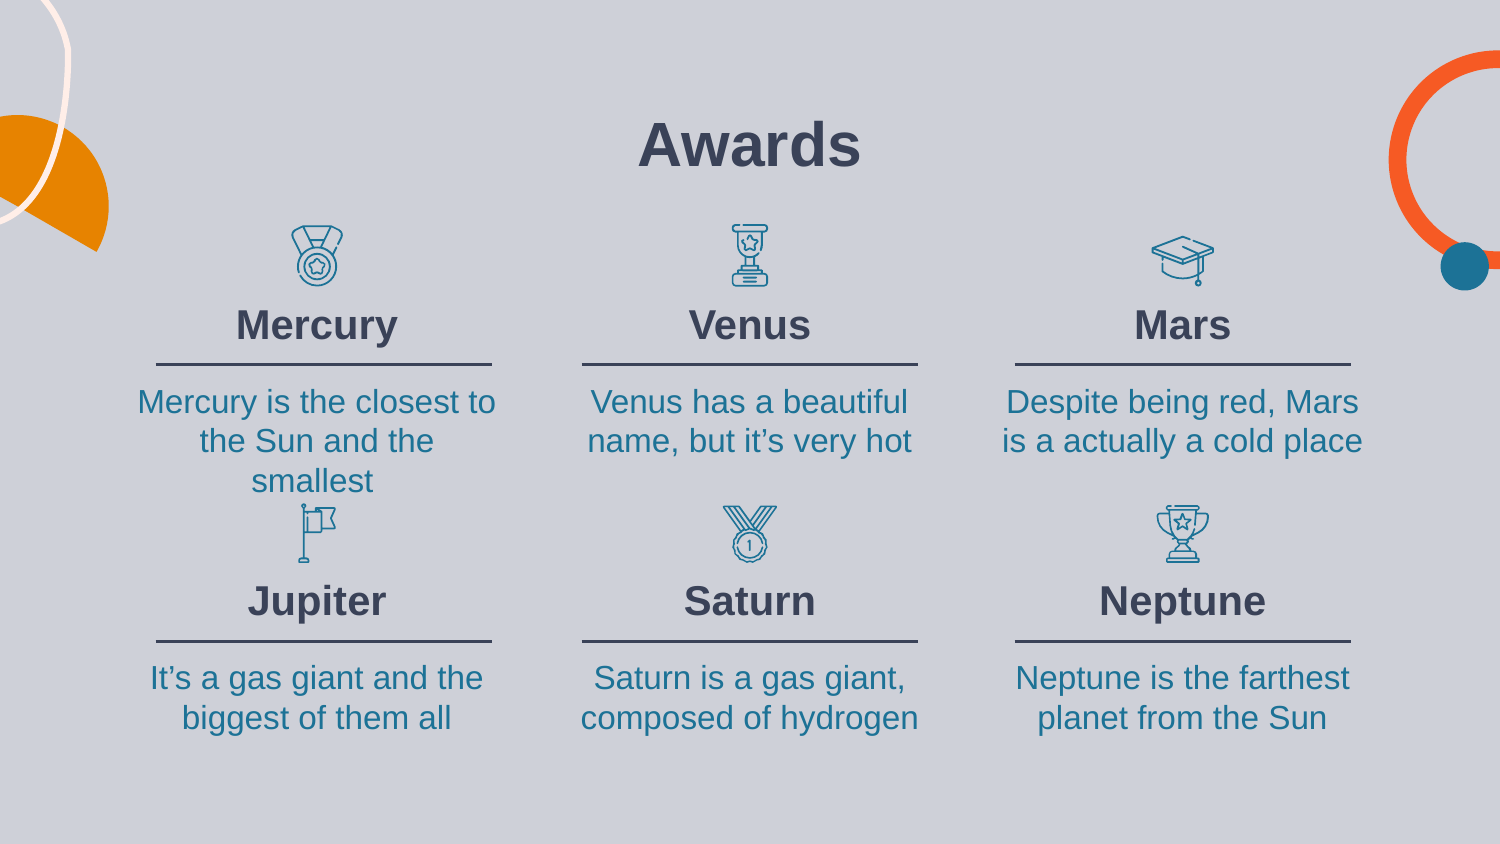

# Awards

Mercury
Venus
Mars
Mercury is the closest to the Sun and the smallest
Venus has a beautiful name, but it’s very hot
Despite being red, Mars is a actually a cold place

Jupiter
Saturn
Neptune
It’s a gas giant and the biggest of them all

Saturn is a gas giant, composed of hydrogen
Neptune is the farthest planet from the Sun